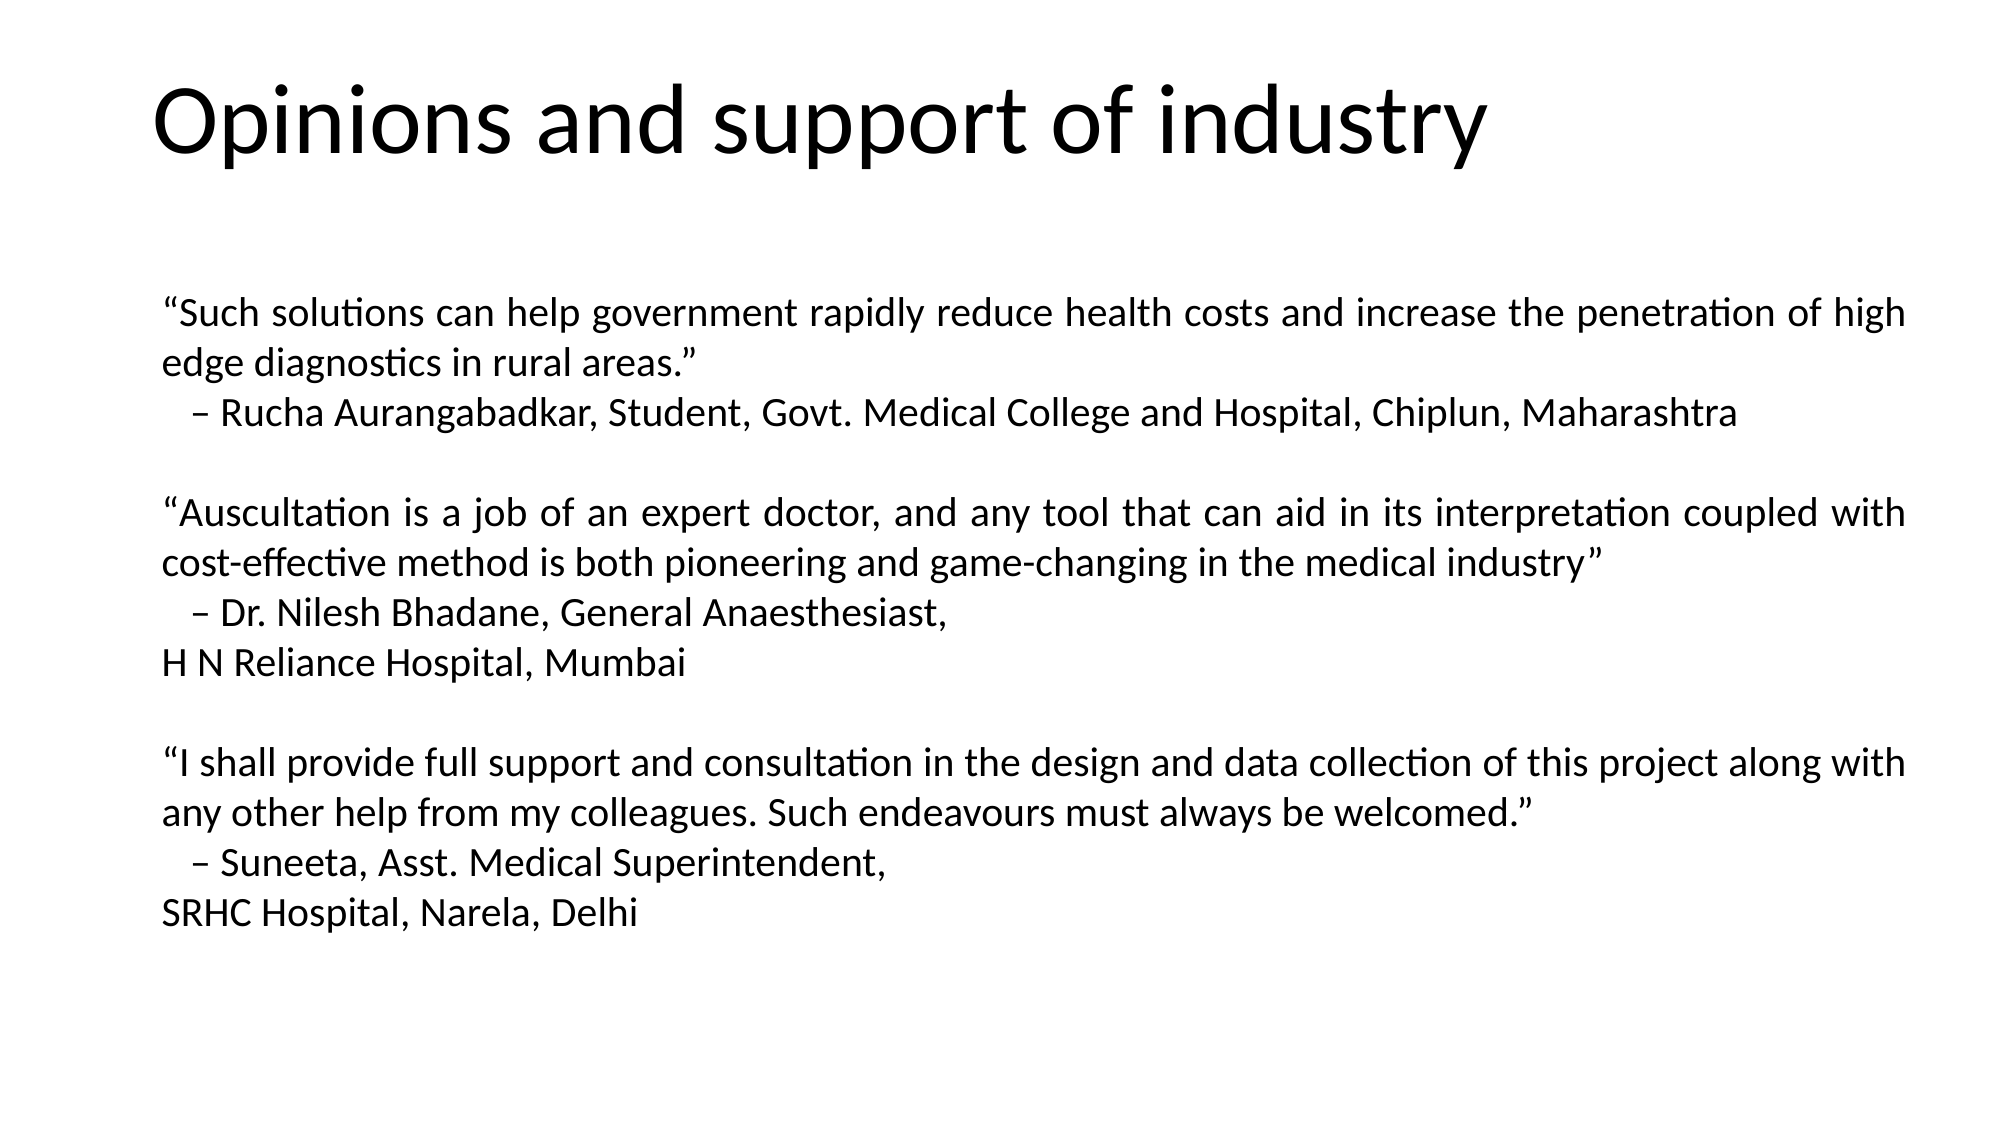

Opinions and support of industry
“Such solutions can help government rapidly reduce health costs and increase the penetration of high edge diagnostics in rural areas.”
   – Rucha Aurangabadkar, Student, Govt. Medical College and Hospital, Chiplun, Maharashtra

“Auscultation is a job of an expert doctor, and any tool that can aid in its interpretation coupled with cost-effective method is both pioneering and game-changing in the medical industry”
   – Dr. Nilesh Bhadane, General Anaesthesiast,
H N Reliance Hospital, Mumbai

“I shall provide full support and consultation in the design and data collection of this project along with any other help from my colleagues. Such endeavours must always be welcomed.”
   – Suneeta, Asst. Medical Superintendent,
SRHC Hospital, Narela, Delhi